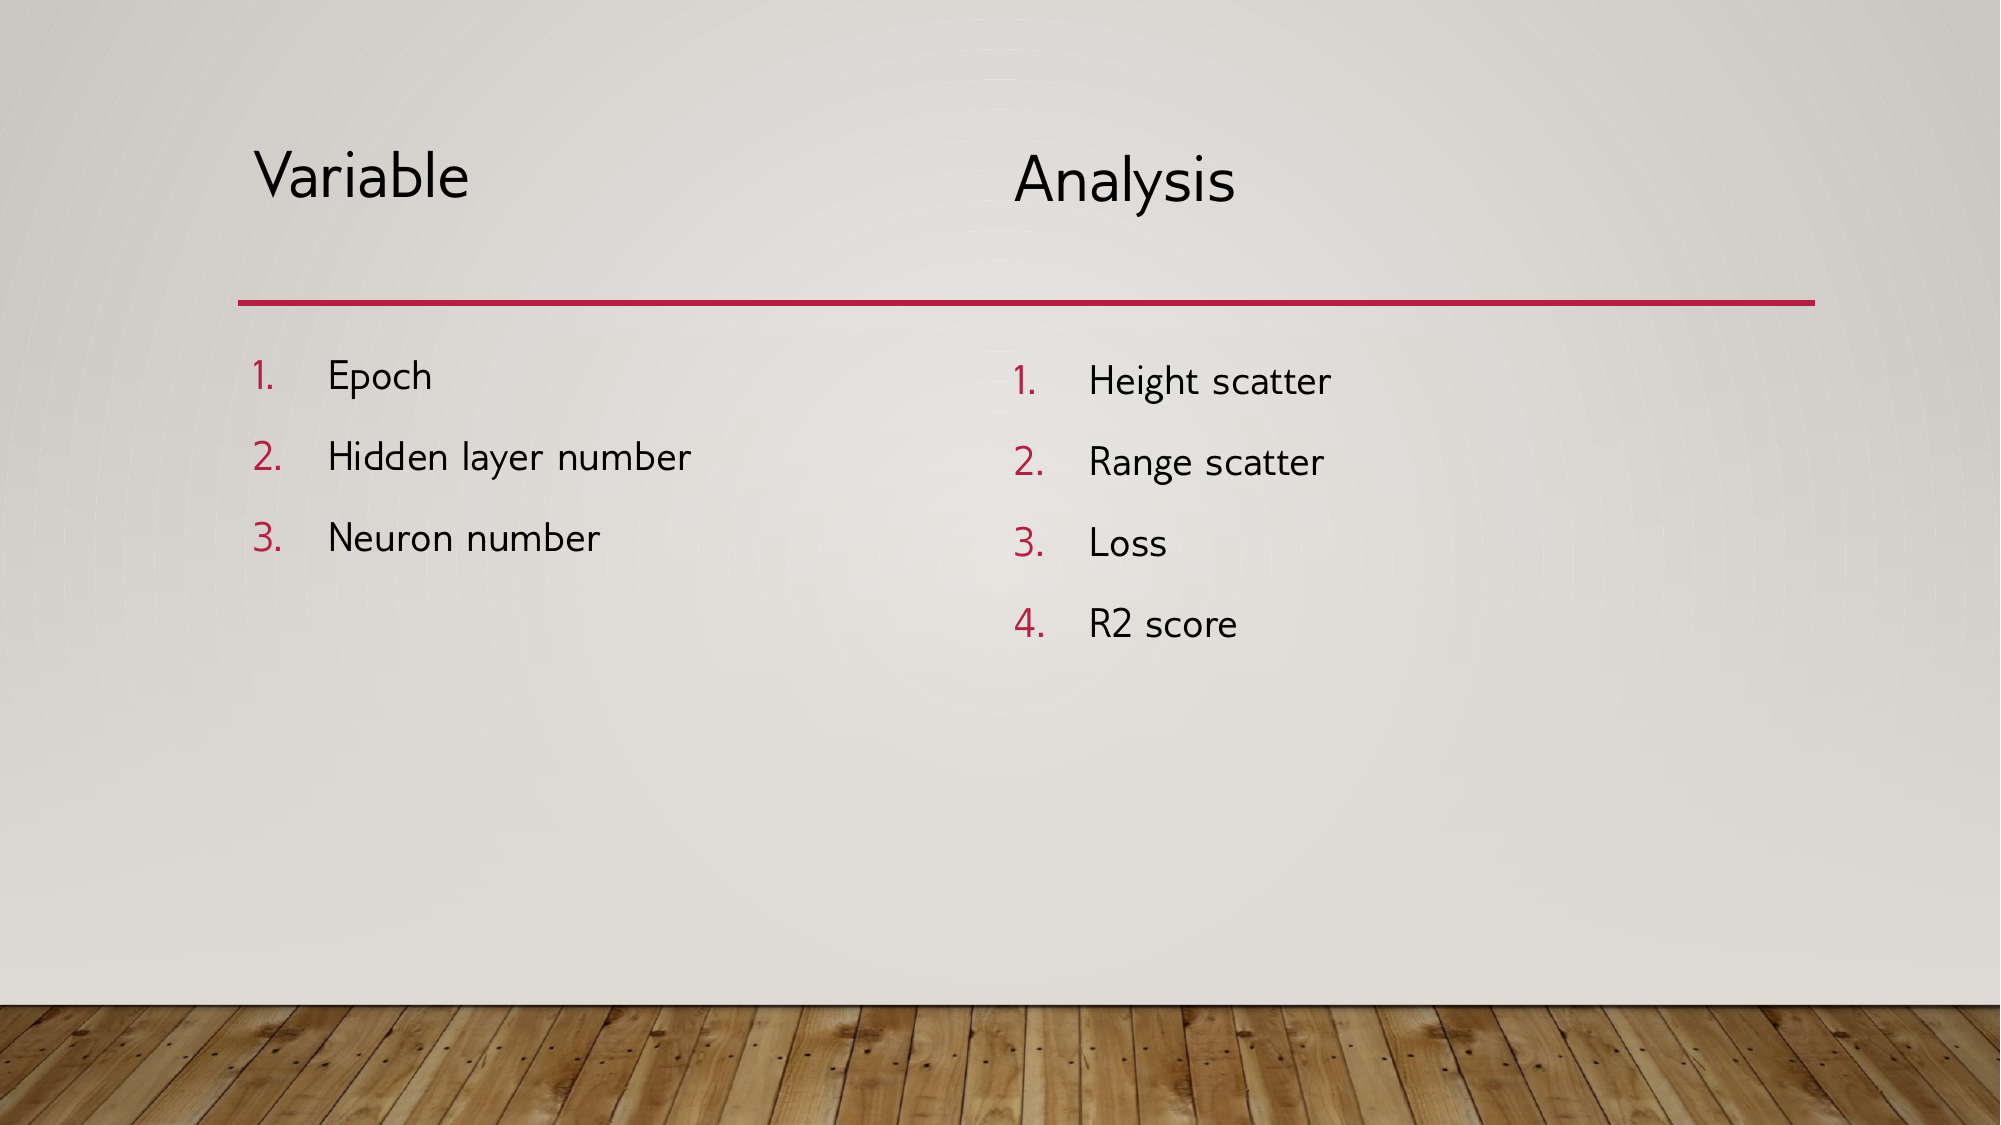

# Variable
Analysis
Epoch
Hidden layer number
Neuron number

Height scatter
Range scatter
Loss
R2 score